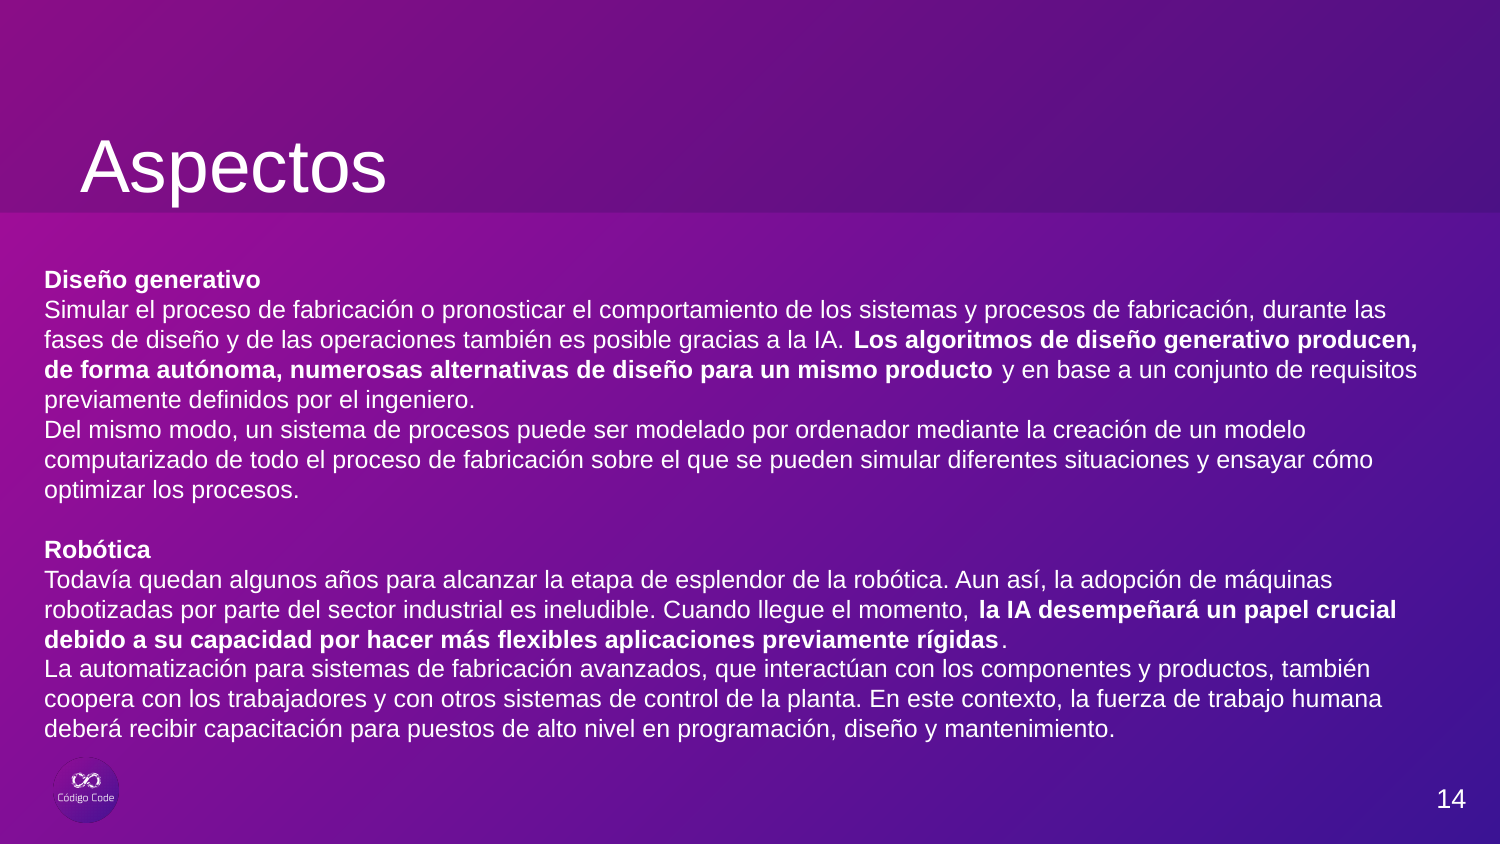

# Aspectos
Diseño generativo
Simular el proceso de fabricación o pronosticar el comportamiento de los sistemas y procesos de fabricación, durante las fases de diseño y de las operaciones también es posible gracias a la IA. Los algoritmos de diseño generativo producen, de forma autónoma, numerosas alternativas de diseño para un mismo producto y en base a un conjunto de requisitos previamente definidos por el ingeniero.
Del mismo modo, un sistema de procesos puede ser modelado por ordenador mediante la creación de un modelo computarizado de todo el proceso de fabricación sobre el que se pueden simular diferentes situaciones y ensayar cómo optimizar los procesos.

Robótica
Todavía quedan algunos años para alcanzar la etapa de esplendor de la robótica. Aun así, la adopción de máquinas robotizadas por parte del sector industrial es ineludible. Cuando llegue el momento, la IA desempeñará un papel crucial debido a su capacidad por hacer más flexibles aplicaciones previamente rígidas.
La automatización para sistemas de fabricación avanzados, que interactúan con los componentes y productos, también coopera con los trabajadores y con otros sistemas de control de la planta. En este contexto, la fuerza de trabajo humana deberá recibir capacitación para puestos de alto nivel en programación, diseño y mantenimiento.
14